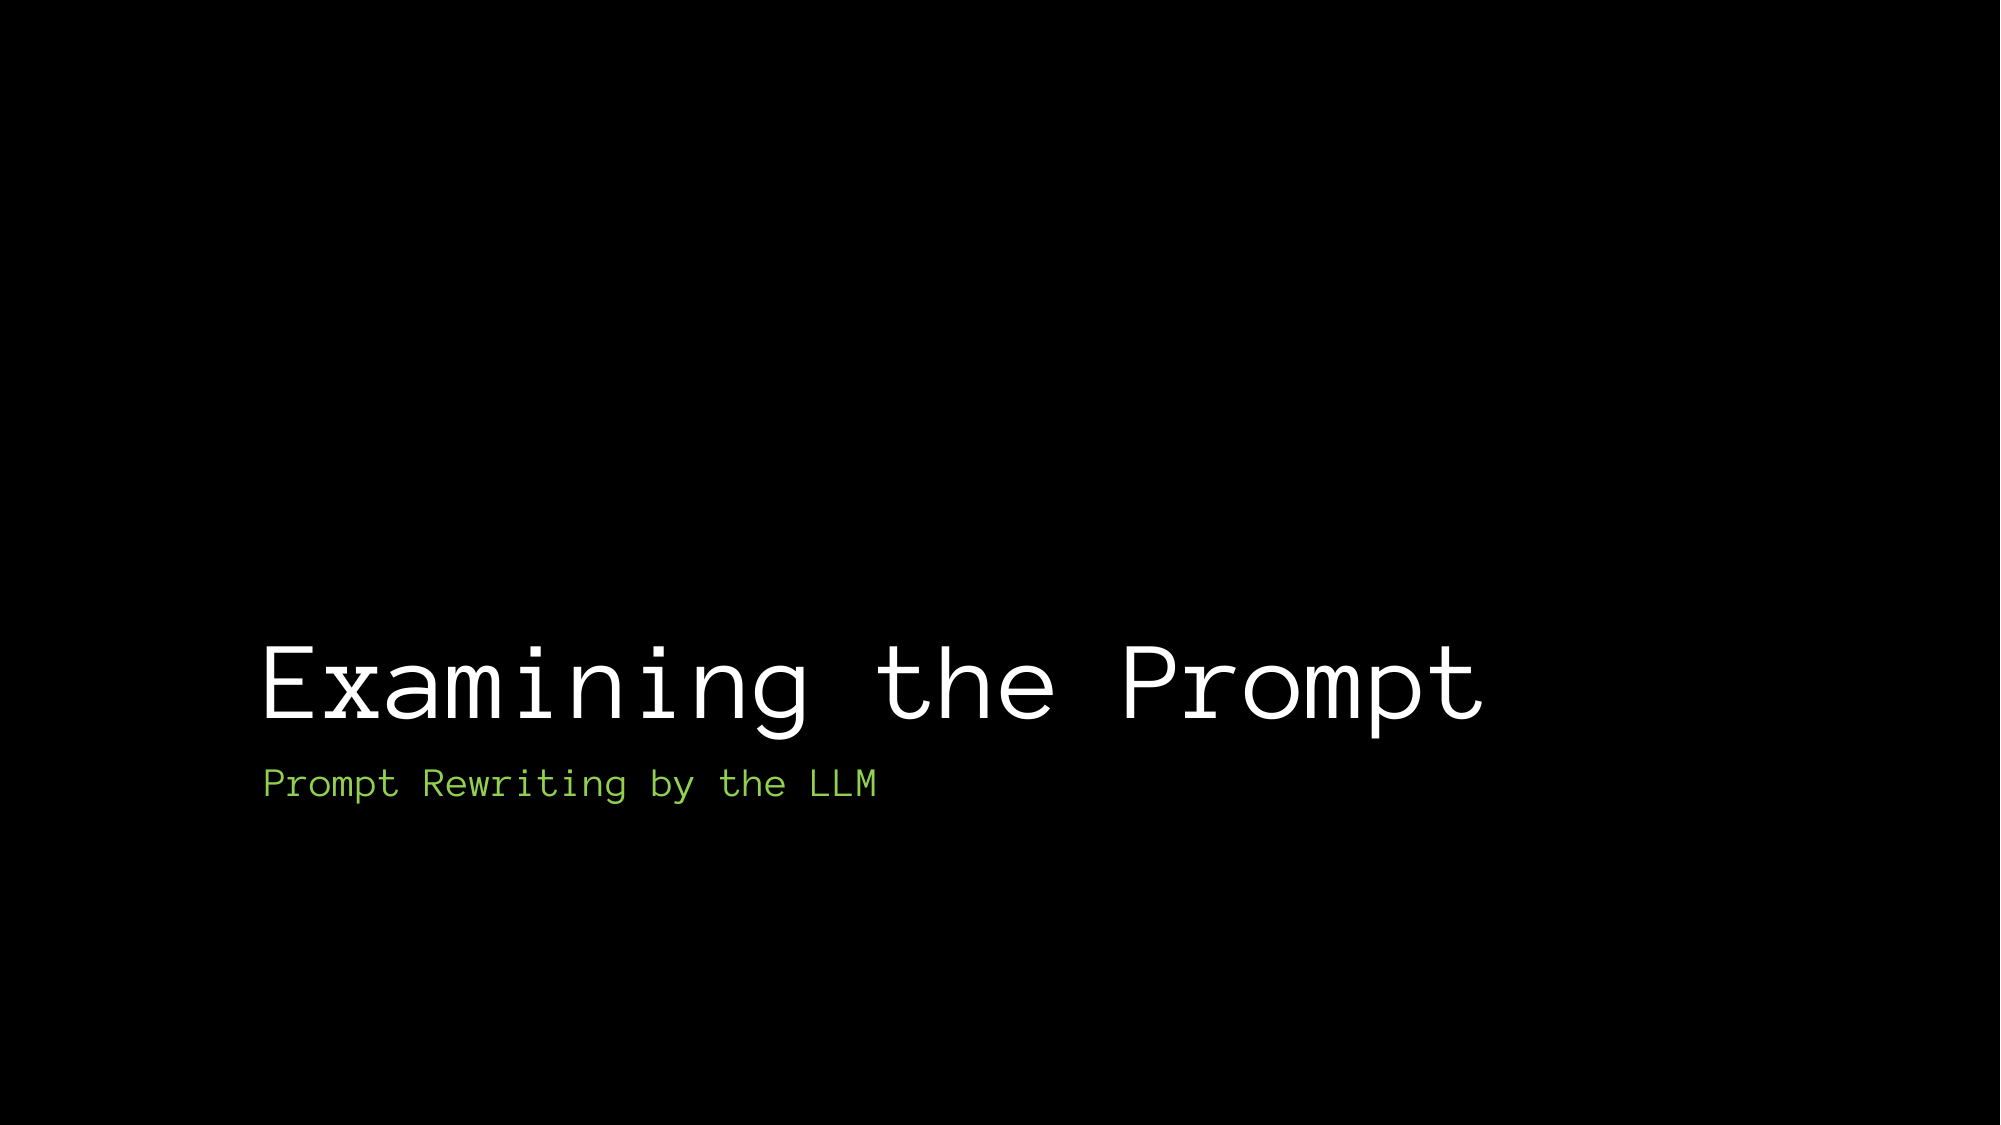

# Examining the Prompt
Prompt Rewriting by the LLM